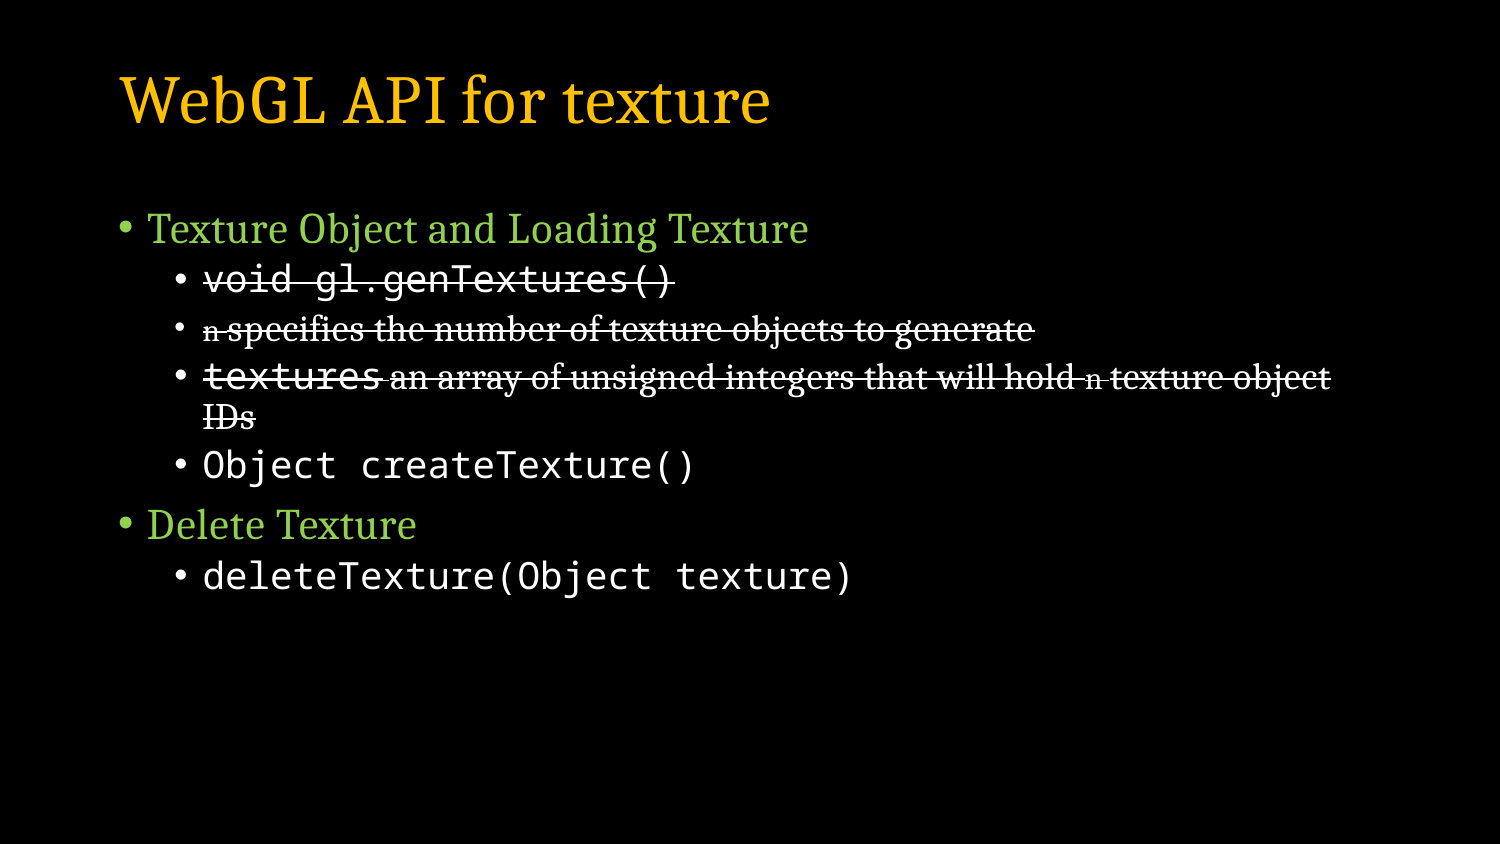

# WebGL API for texture
Texture Object and Loading Texture
void gl.genTextures()
n specifies the number of texture objects to generate
textures an array of unsigned integers that will hold n texture object IDs
Object createTexture()
Delete Texture
deleteTexture(Object texture)